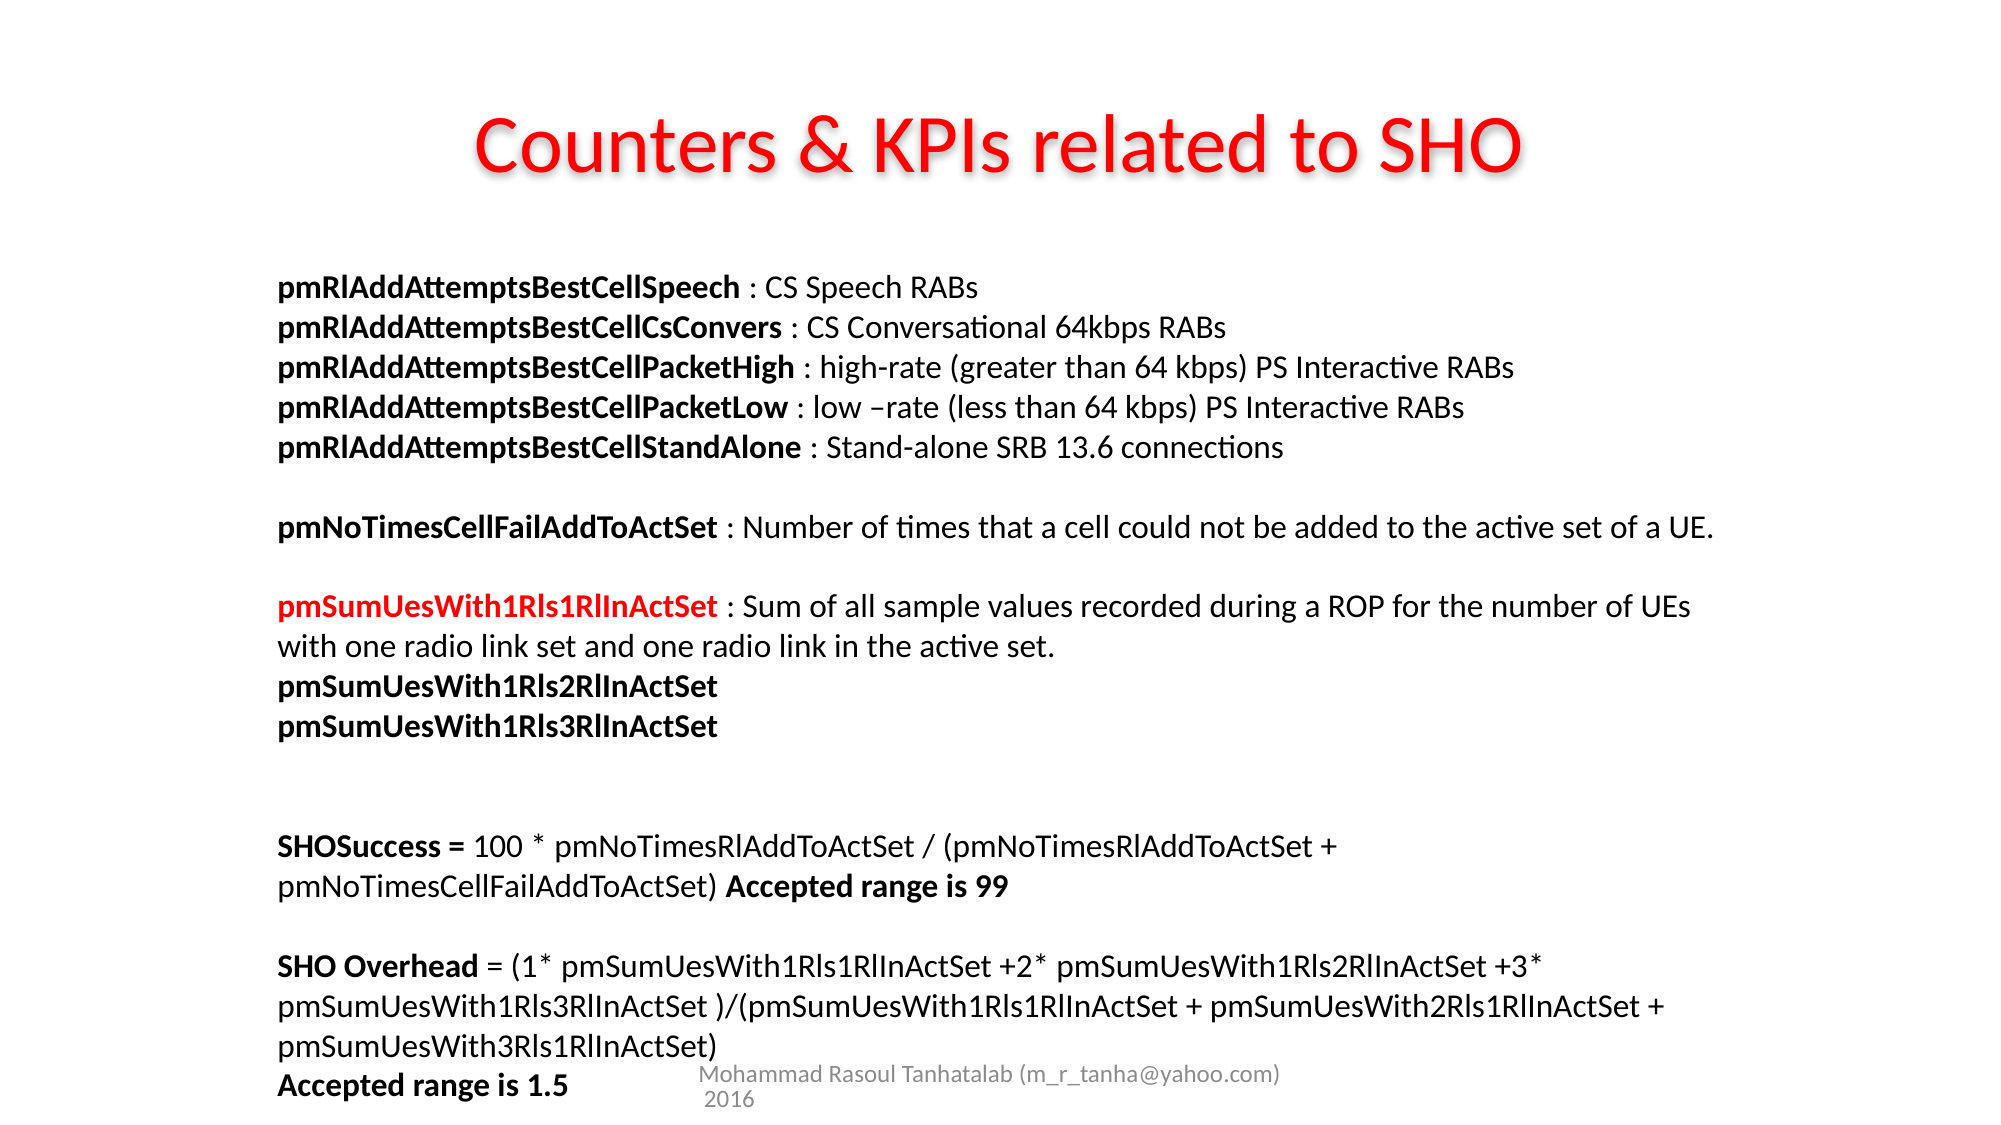

# Counters & KPIs related to SHO
pmRlAddAttemptsBestCellSpeech : CS Speech RABs
pmRlAddAttemptsBestCellCsConvers : CS Conversational 64kbps RABs
pmRlAddAttemptsBestCellPacketHigh : high-rate (greater than 64 kbps) PS Interactive RABs
pmRlAddAttemptsBestCellPacketLow : low –rate (less than 64 kbps) PS Interactive RABs
pmRlAddAttemptsBestCellStandAlone : Stand-alone SRB 13.6 connections

pmNoTimesCellFailAddToActSet : Number of times that a cell could not be added to the active set of a UE.

pmSumUesWith1Rls1RlInActSet : Sum of all sample values recorded during a ROP for the number of UEs with one radio link set and one radio link in the active set.
pmSumUesWith1Rls2RlInActSet
pmSumUesWith1Rls3RlInActSet

SHOSuccess = 100 * pmNoTimesRlAddToActSet / (pmNoTimesRlAddToActSet + pmNoTimesCellFailAddToActSet) Accepted range is 99

SHO Overhead = (1* pmSumUesWith1Rls1RlInActSet +2* pmSumUesWith1Rls2RlInActSet +3* pmSumUesWith1Rls3RlInActSet )/(pmSumUesWith1Rls1RlInActSet + pmSumUesWith2Rls1RlInActSet + pmSumUesWith3Rls1RlInActSet)
Accepted range is 1.5

Mohammad Rasoul Tanhatalab (m_r_tanha@yahoo.com)    2016